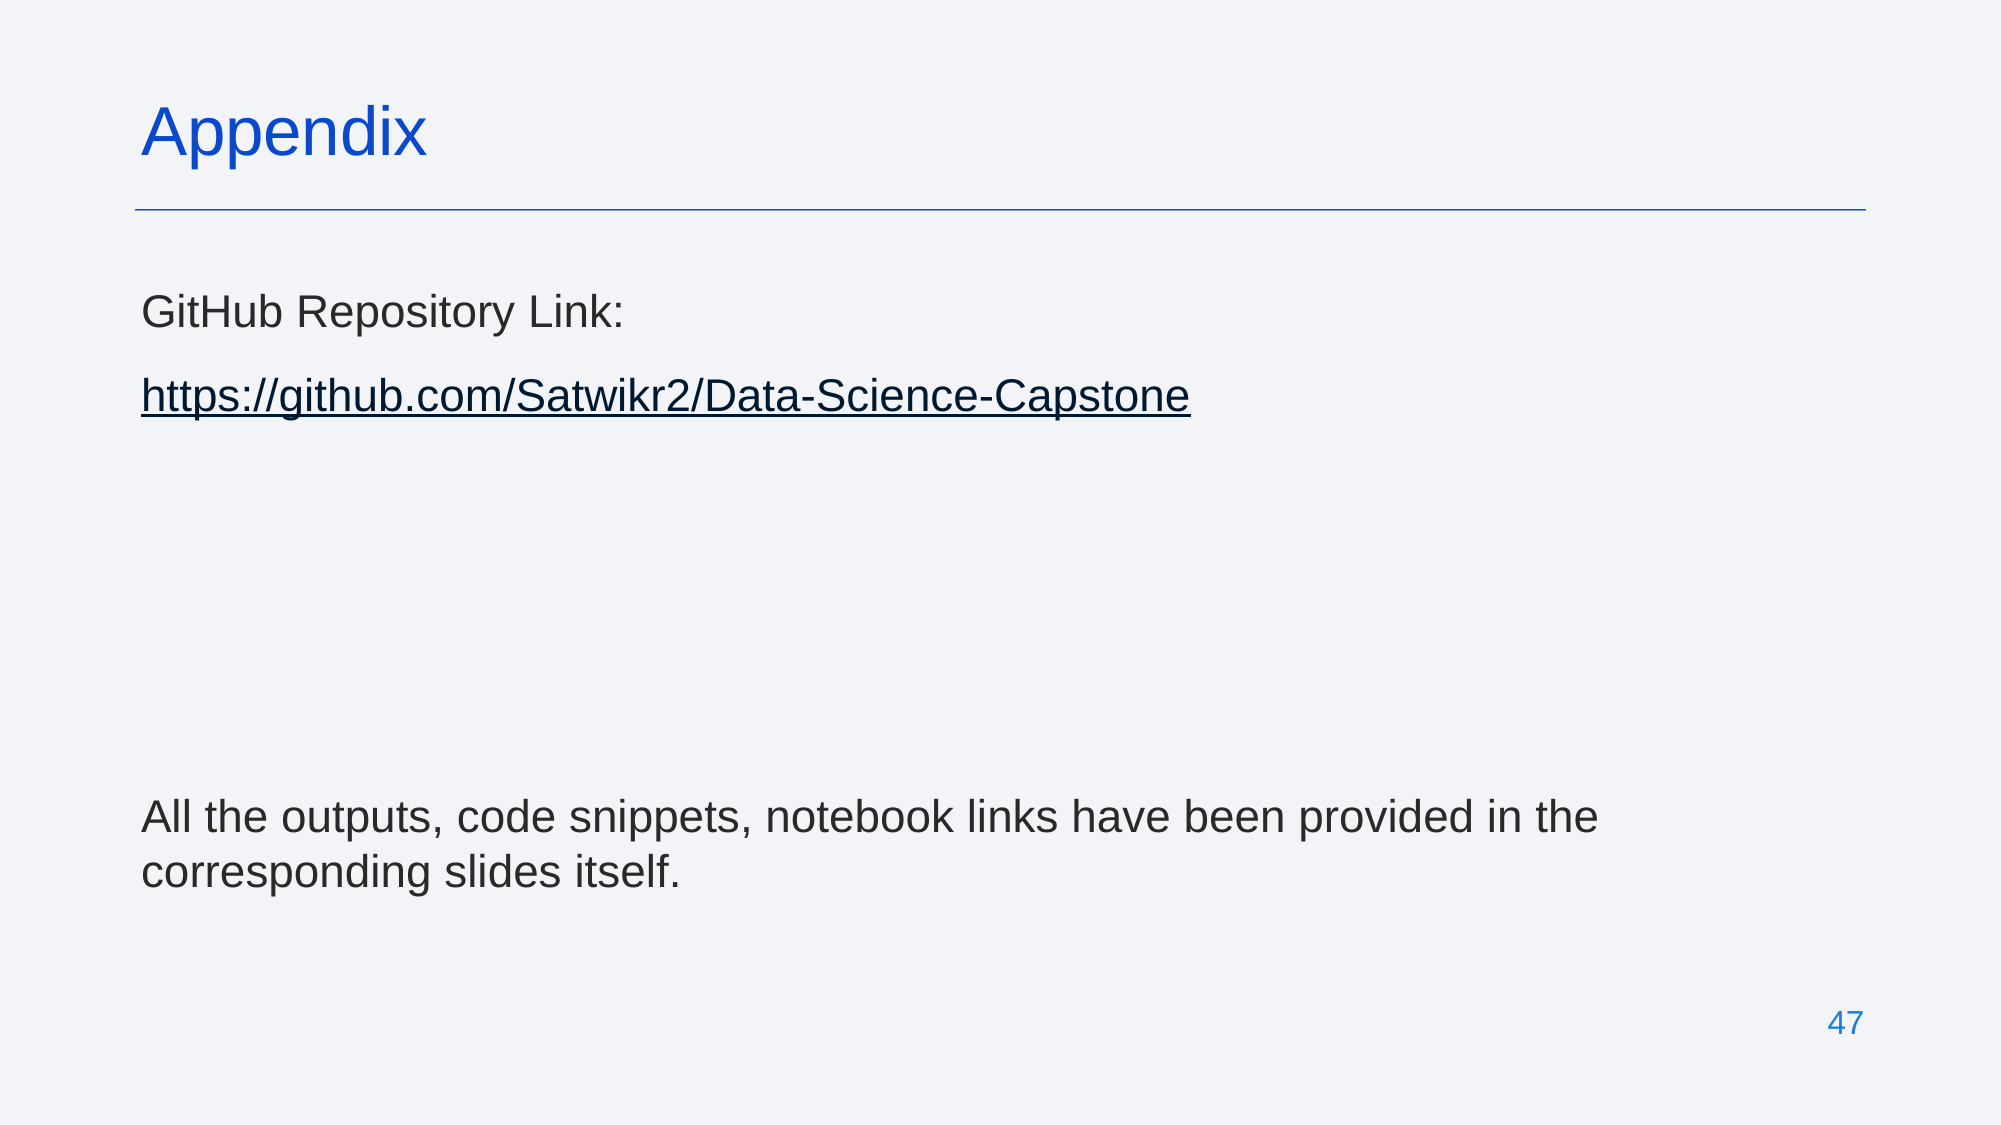

Appendix
GitHub Repository Link:
https://github.com/Satwikr2/Data-Science-Capstone

All the outputs, code snippets, notebook links have been provided in the corresponding slides itself.
47